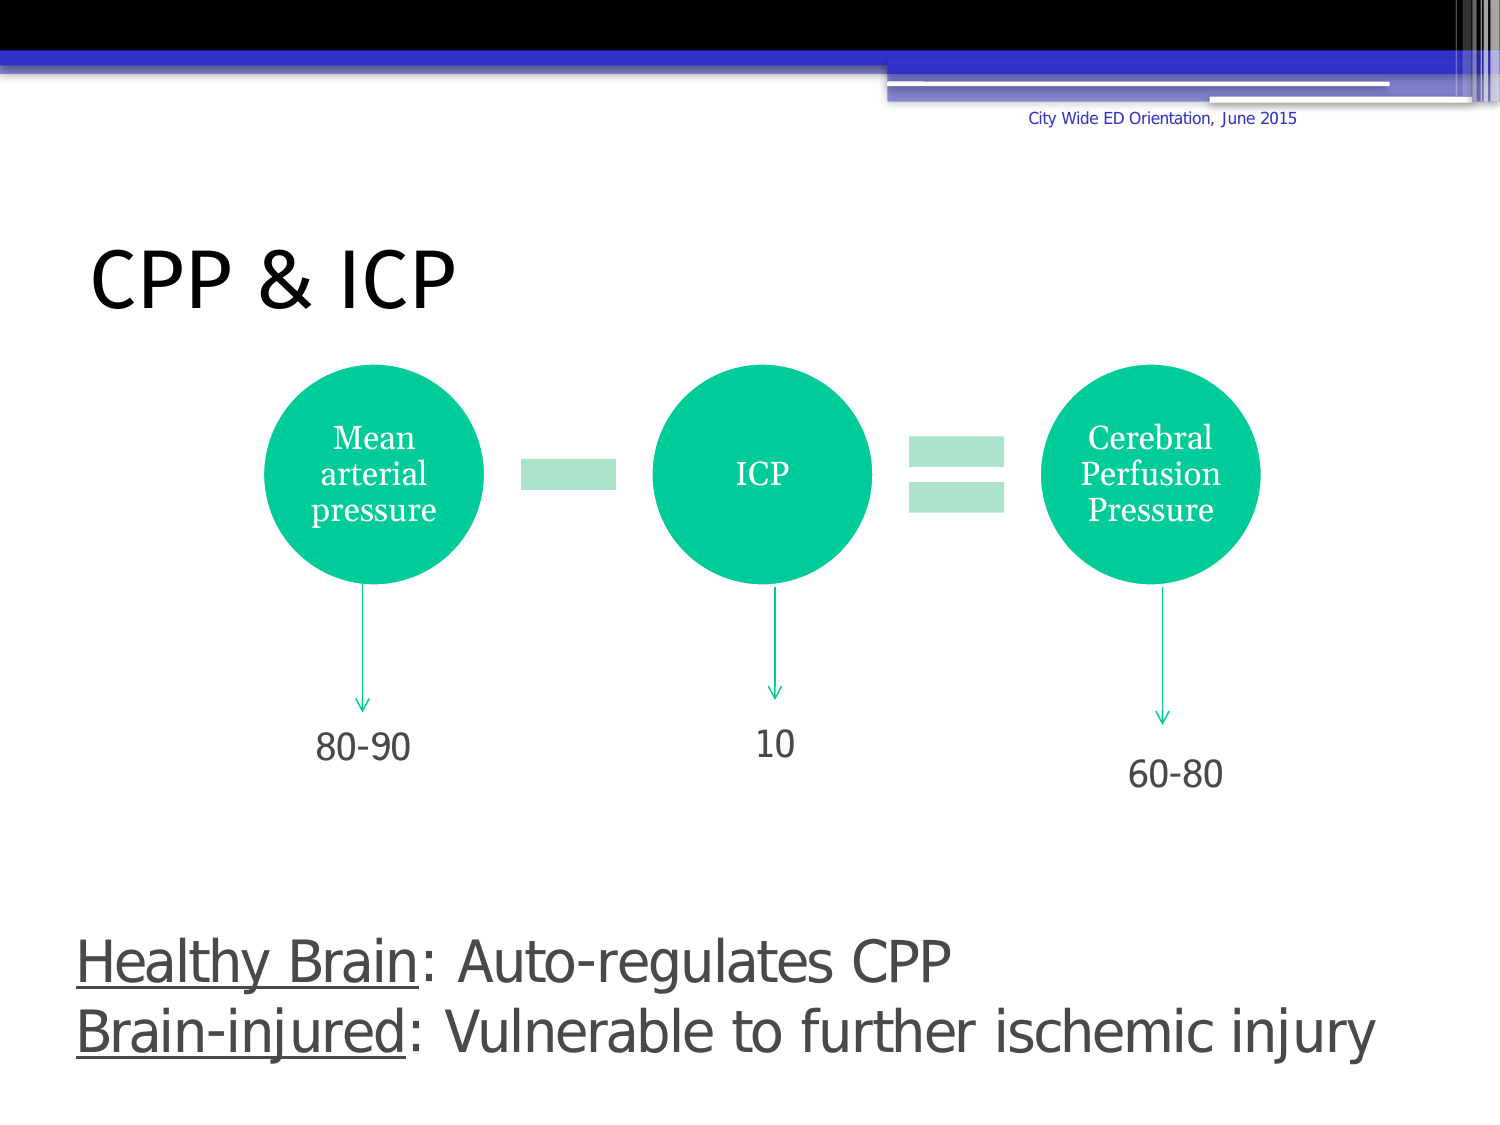

City Wide ED Orientation, June 2015
Mean arterial pressure

ICP

Cerebral Perfusion Pressure
# CPP & ICP
10
80-90
60-80
Healthy Brain: Auto-regulates CPP
Brain-injured: Vulnerable to further ischemic injury